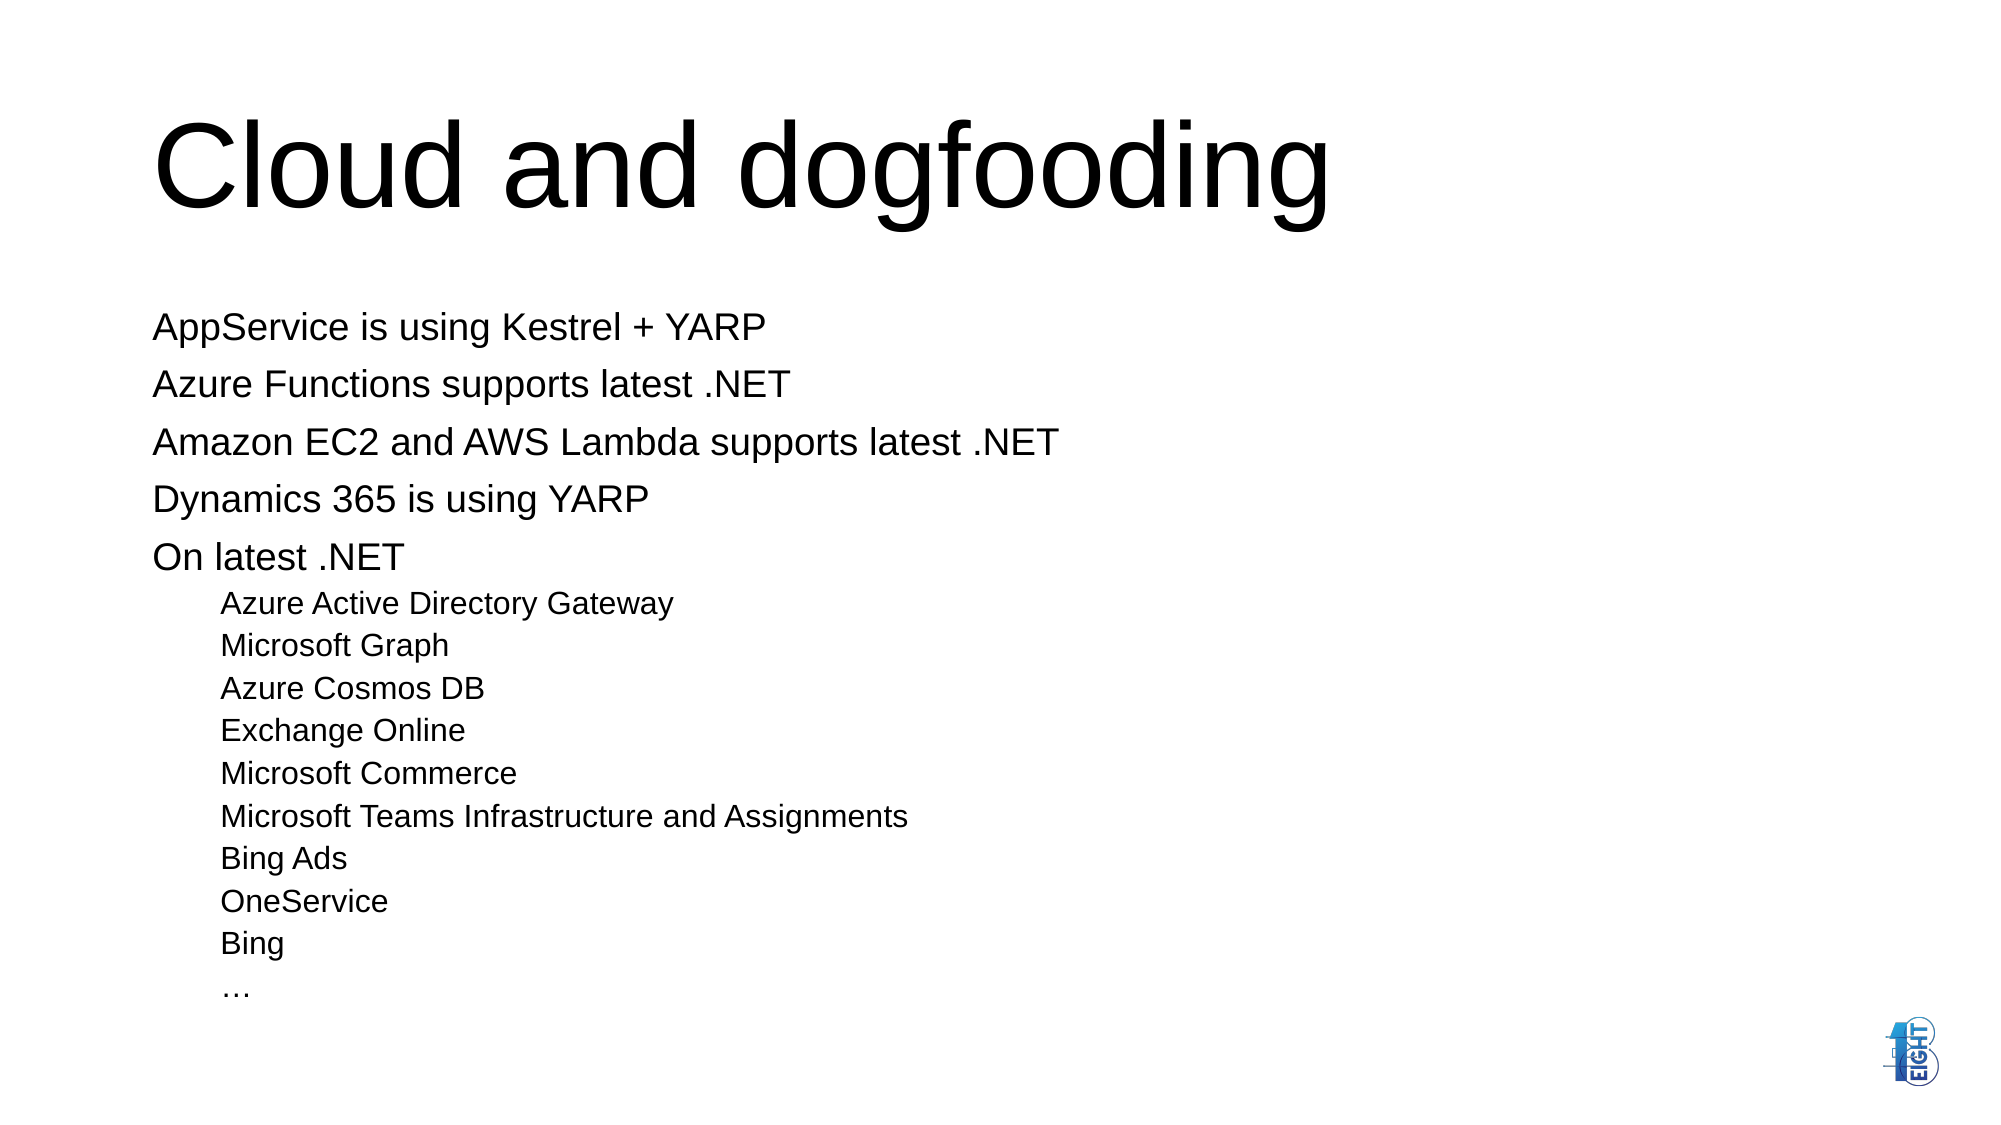

# Cloud and dogfooding
AppService is using Kestrel + YARP
Azure Functions supports latest .NET
Amazon EC2 and AWS Lambda supports latest .NET
Dynamics 365 is using YARP
On latest .NET
Azure Active Directory Gateway
Microsoft Graph
Azure Cosmos DB
Exchange Online
Microsoft Commerce
Microsoft Teams Infrastructure and Assignments
Bing Ads
OneService
Bing
…